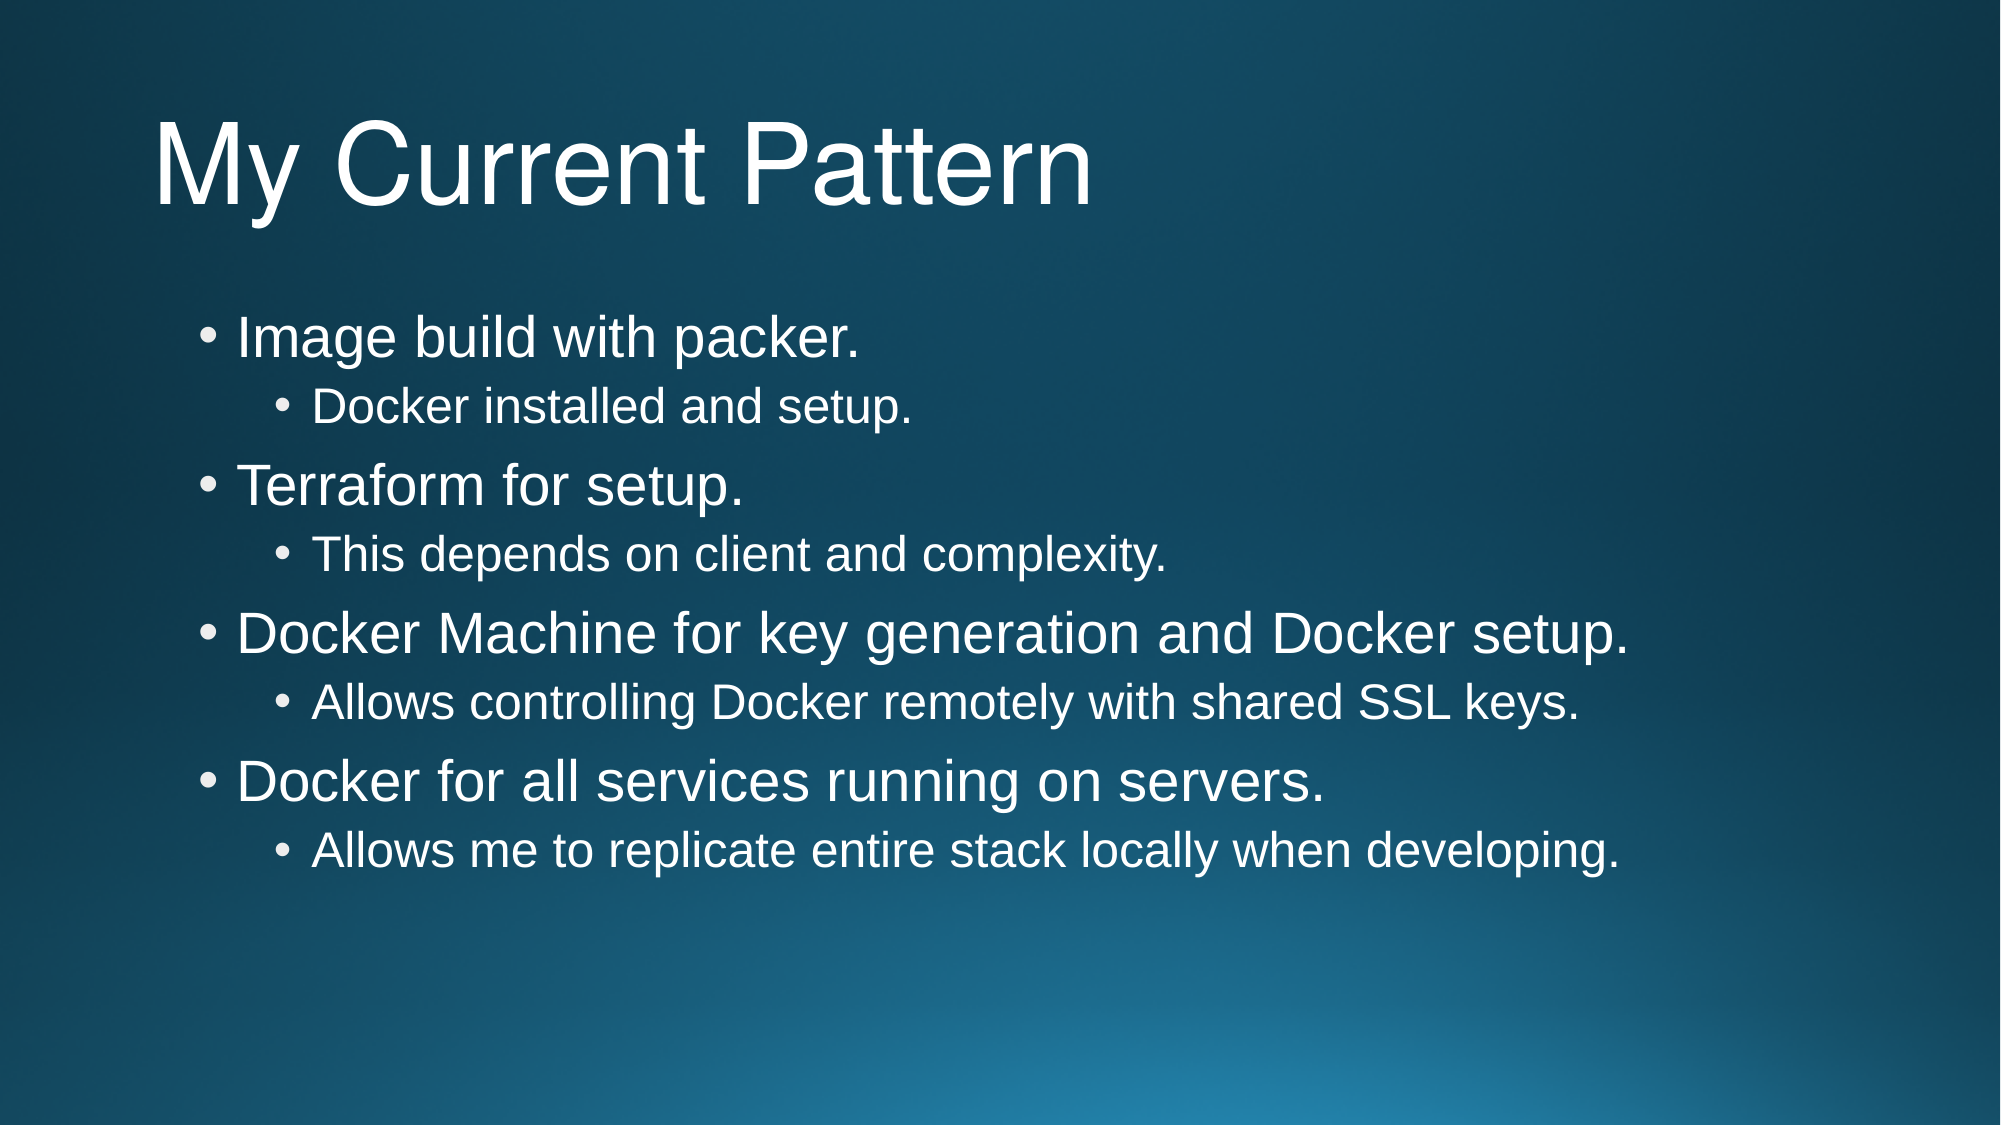

# My Current Pattern
Image build with packer.
Docker installed and setup.
Terraform for setup.
This depends on client and complexity.
Docker Machine for key generation and Docker setup.
Allows controlling Docker remotely with shared SSL keys.
Docker for all services running on servers.
Allows me to replicate entire stack locally when developing.